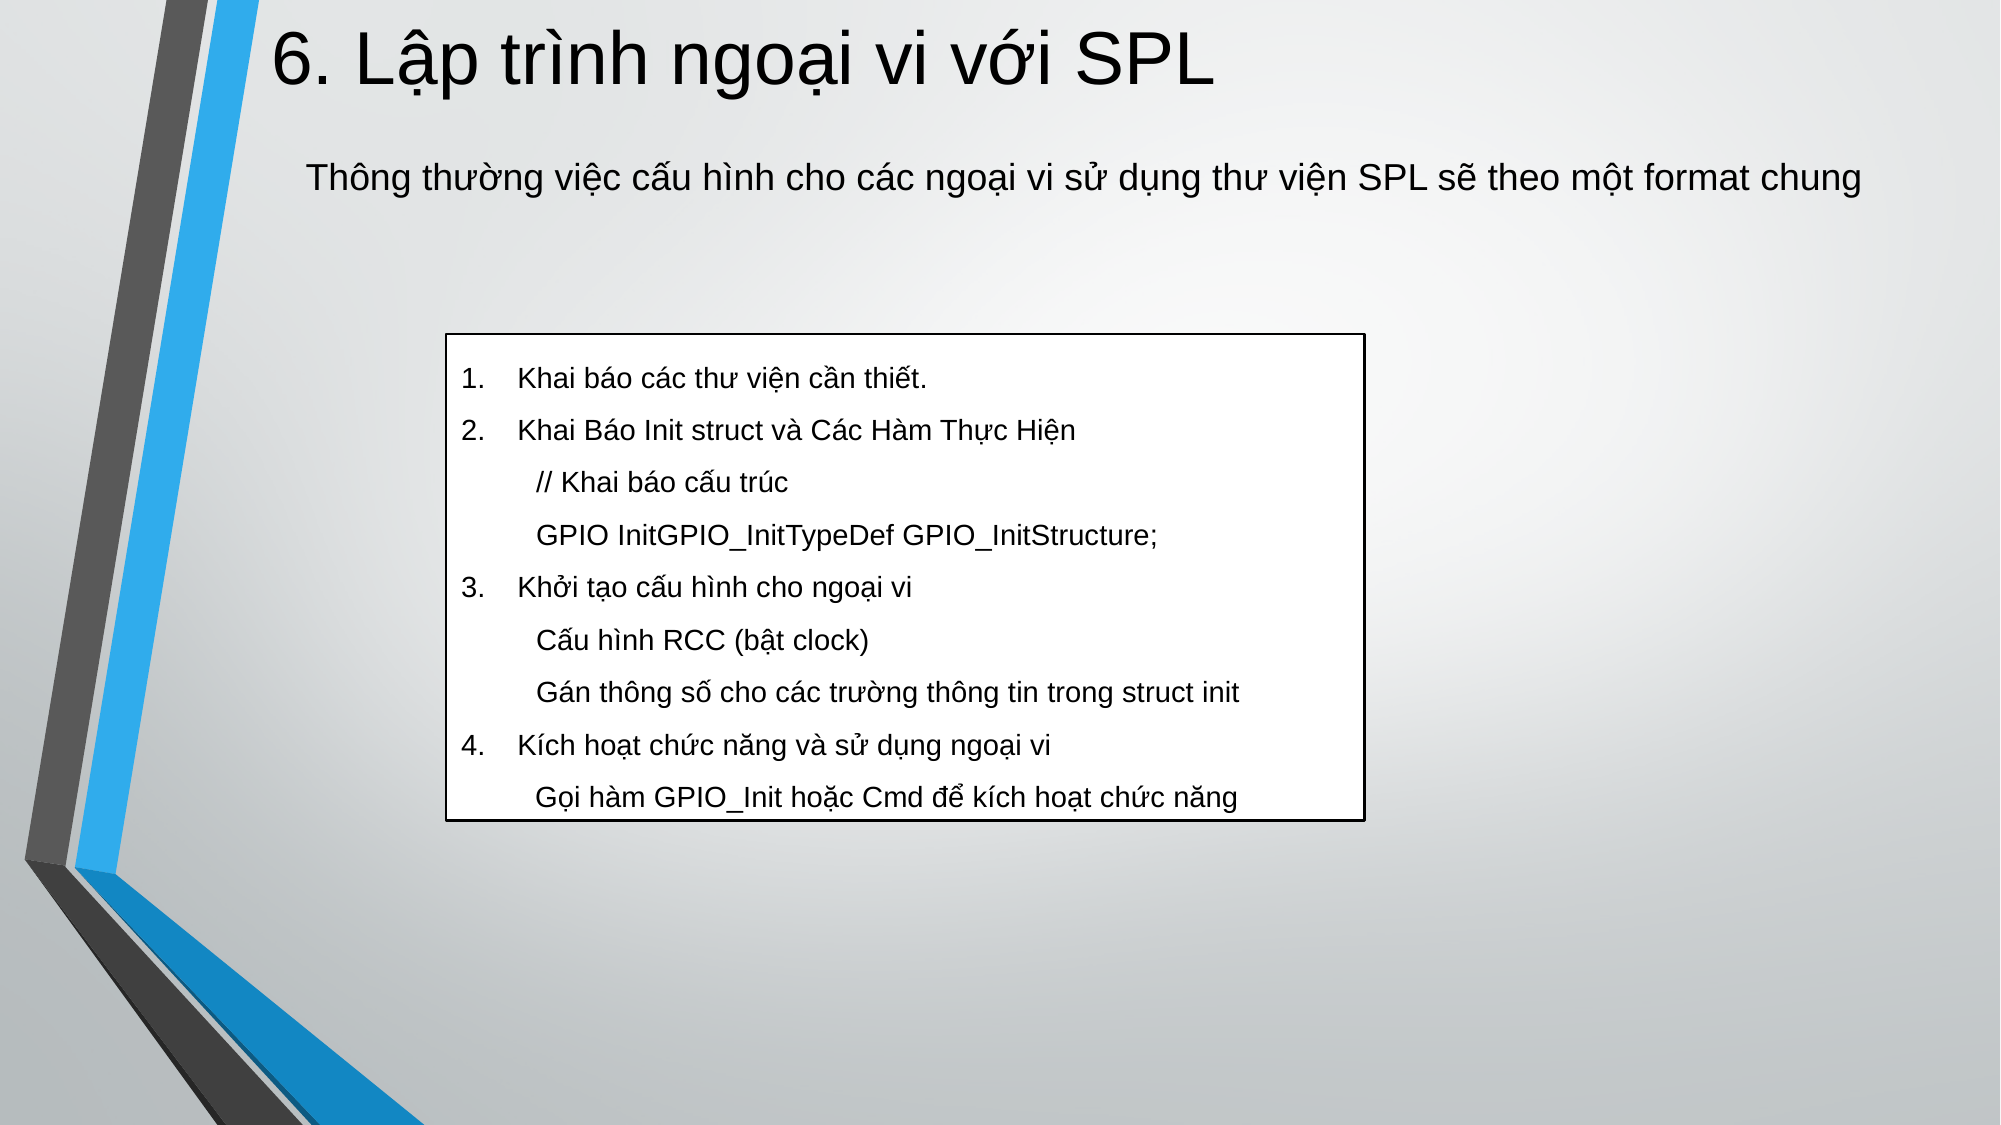

# 6. Lập trình ngoại vi với SPL
Thông thường việc cấu hình cho các ngoại vi sử dụng thư viện SPL sẽ theo một format chung
Khai báo các thư viện cần thiết.
Khai Báo Init struct và Các Hàm Thực Hiện
// Khai báo cấu trúc
GPIO InitGPIO_InitTypeDef GPIO_InitStructure;
Khởi tạo cấu hình cho ngoại vi
Cấu hình RCC (bật clock)
Gán thông số cho các trường thông tin trong struct init
Kích hoạt chức năng và sử dụng ngoại vi
         Gọi hàm GPIO_Init hoặc Cmd để kích hoạt chức năng